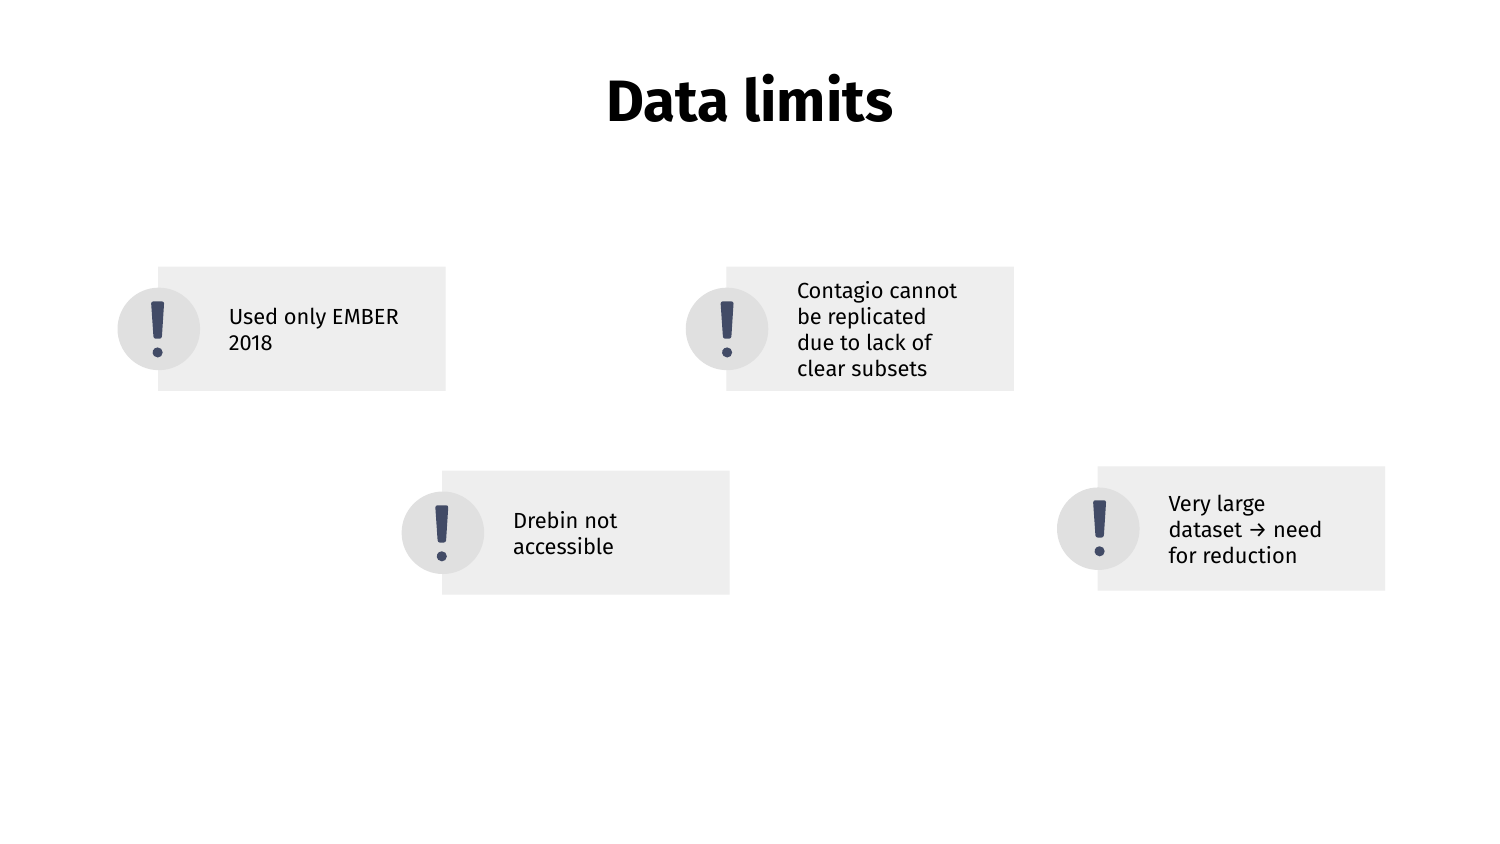

# Data limits

Used only EMBER 2018
Contagio cannot be replicated due to lack of clear subsets

Very large dataset → need for reduction
Drebin not accessible